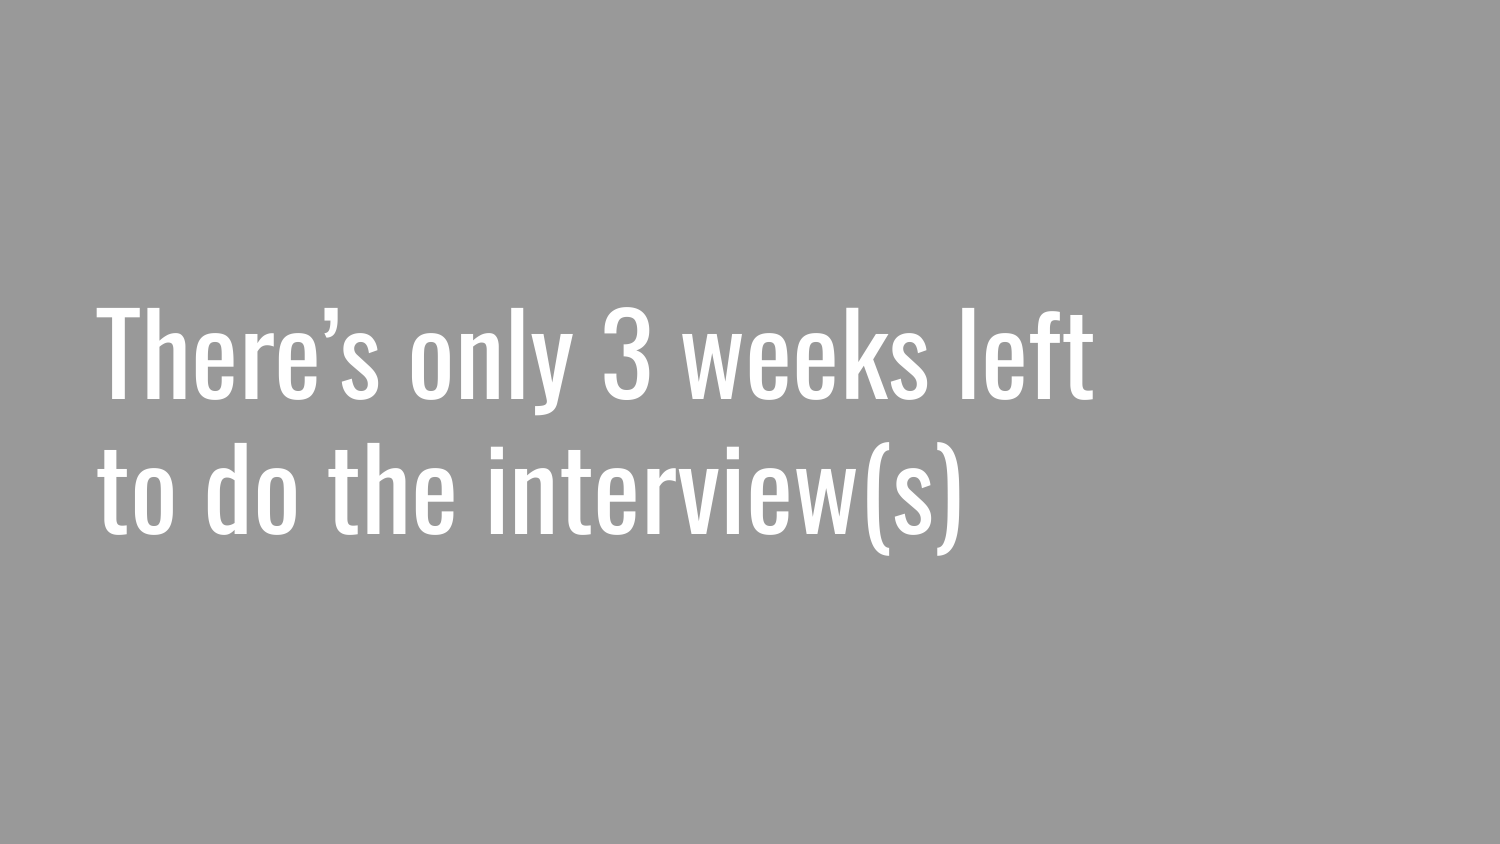

# There’s only 3 weeks left to do the interview(s)